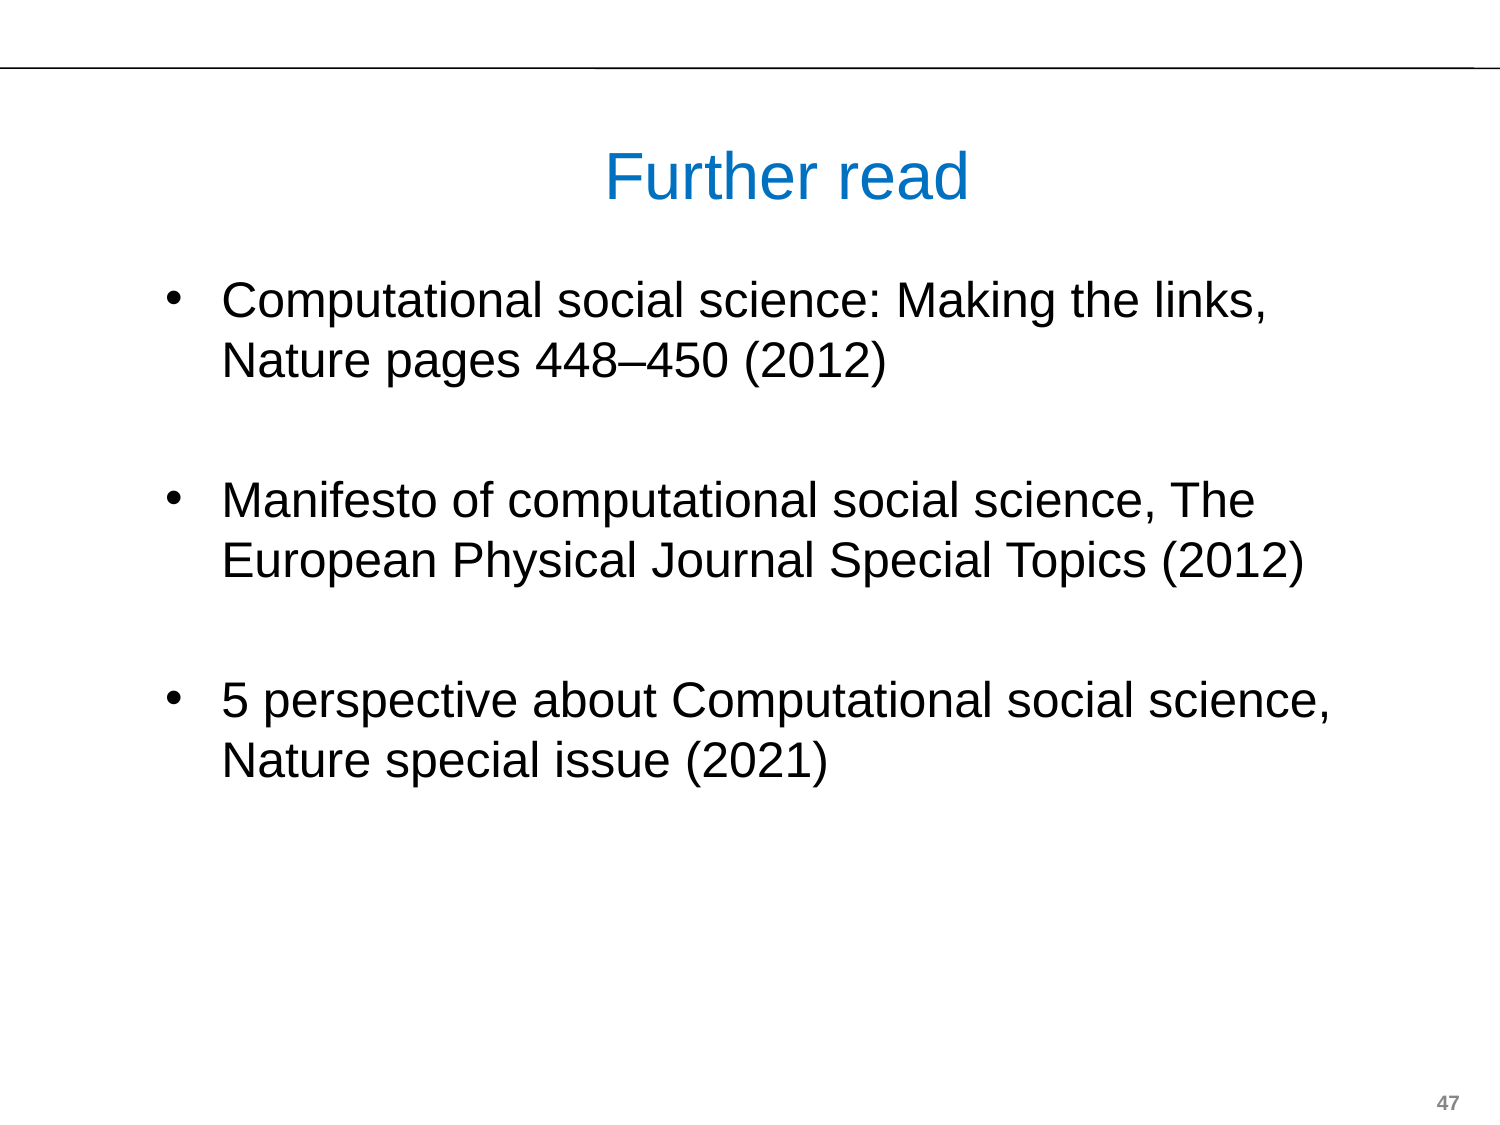

# Further read
Computational social science: Making the links, Nature pages 448–450 (2012)

Manifesto of computational social science, The European Physical Journal Special Topics (2012)

5 perspective about Computational social science, Nature special issue (2021)